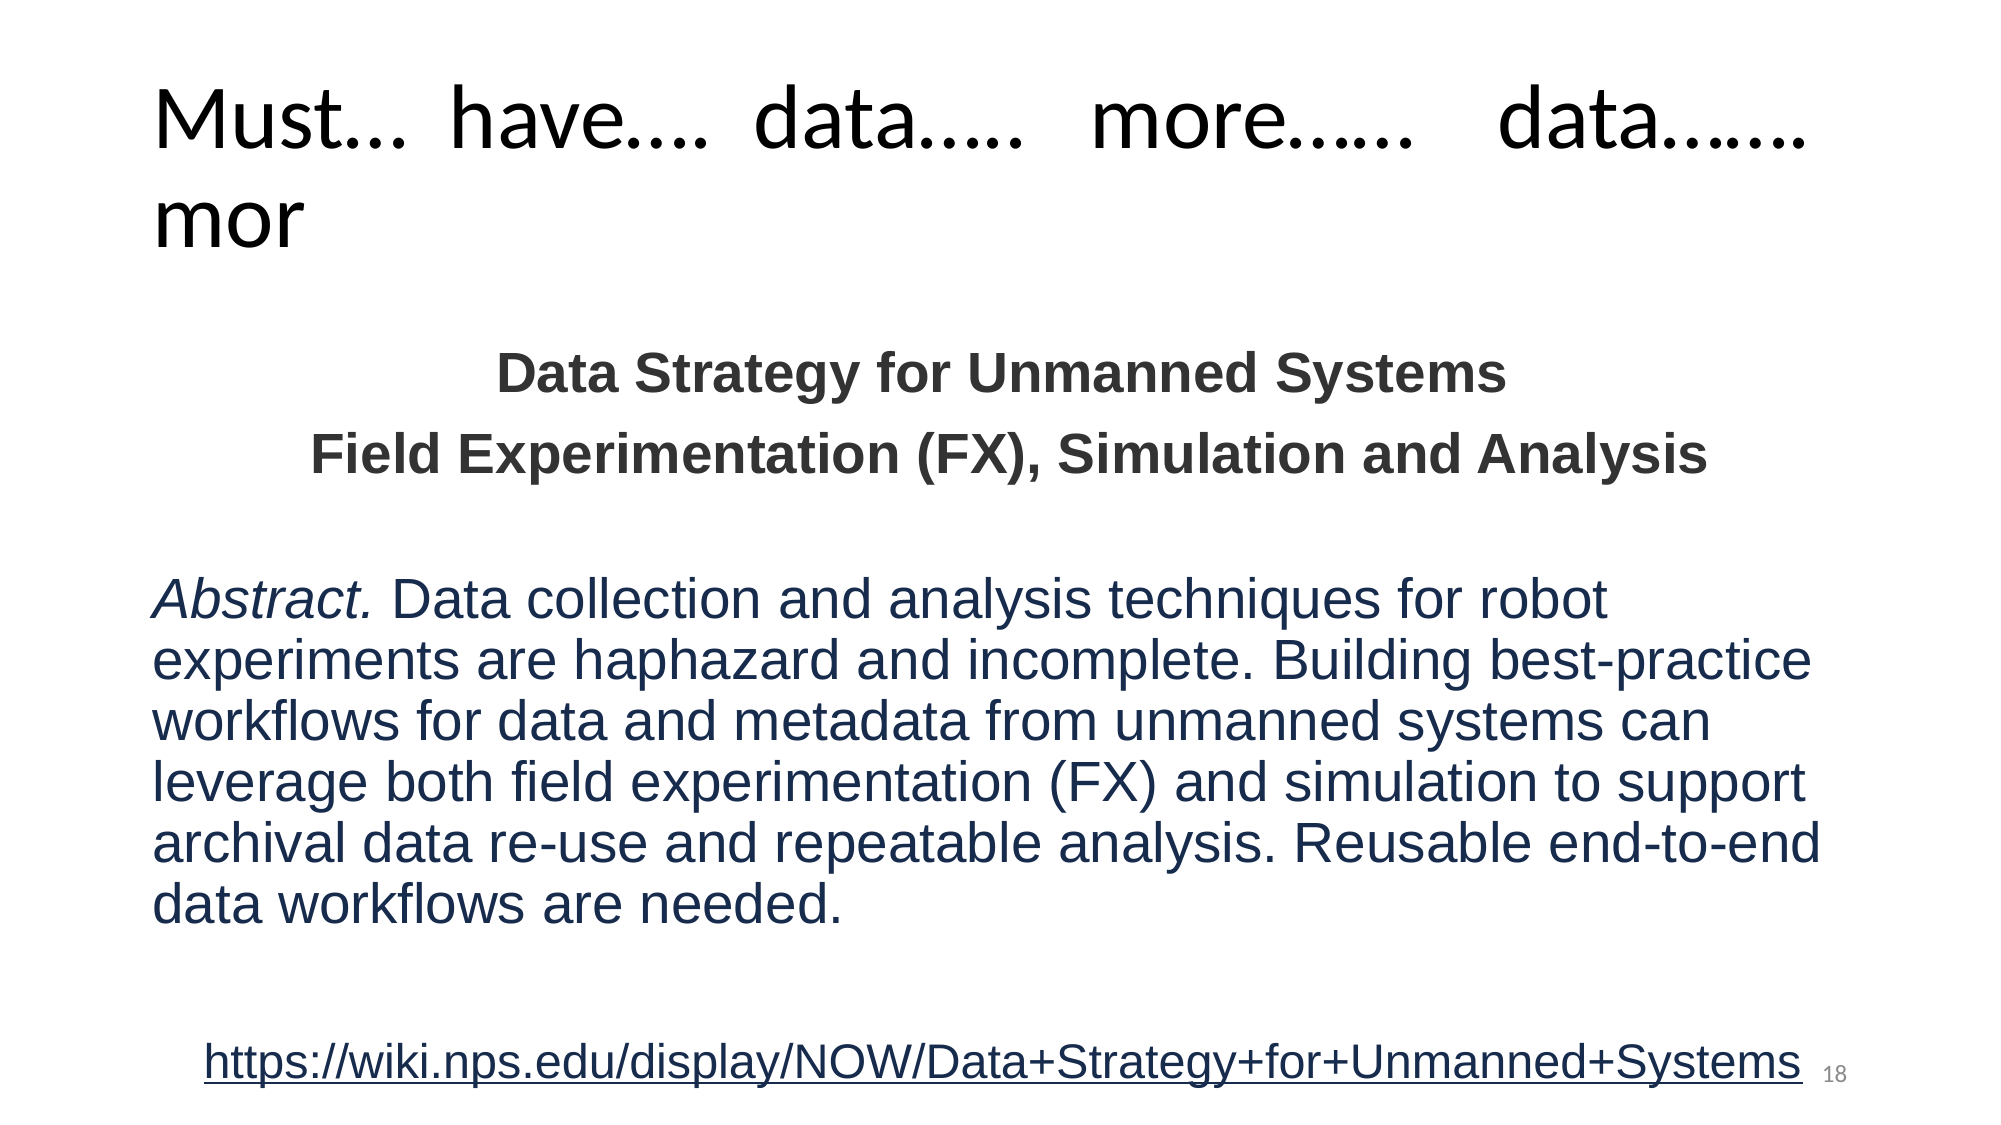

# Must…  have….  data…..   more……    data…….    mor
Data Strategy for Unmanned Systems
Field Experimentation (FX), Simulation and Analysis

Abstract. Data collection and analysis techniques for robot experiments are haphazard and incomplete. Building best-practice workflows for data and metadata from unmanned systems can leverage both field experimentation (FX) and simulation to support archival data re-use and repeatable analysis. Reusable end-to-end data workflows are needed.

https://wiki.nps.edu/display/NOW/Data+Strategy+for+Unmanned+Systems
18